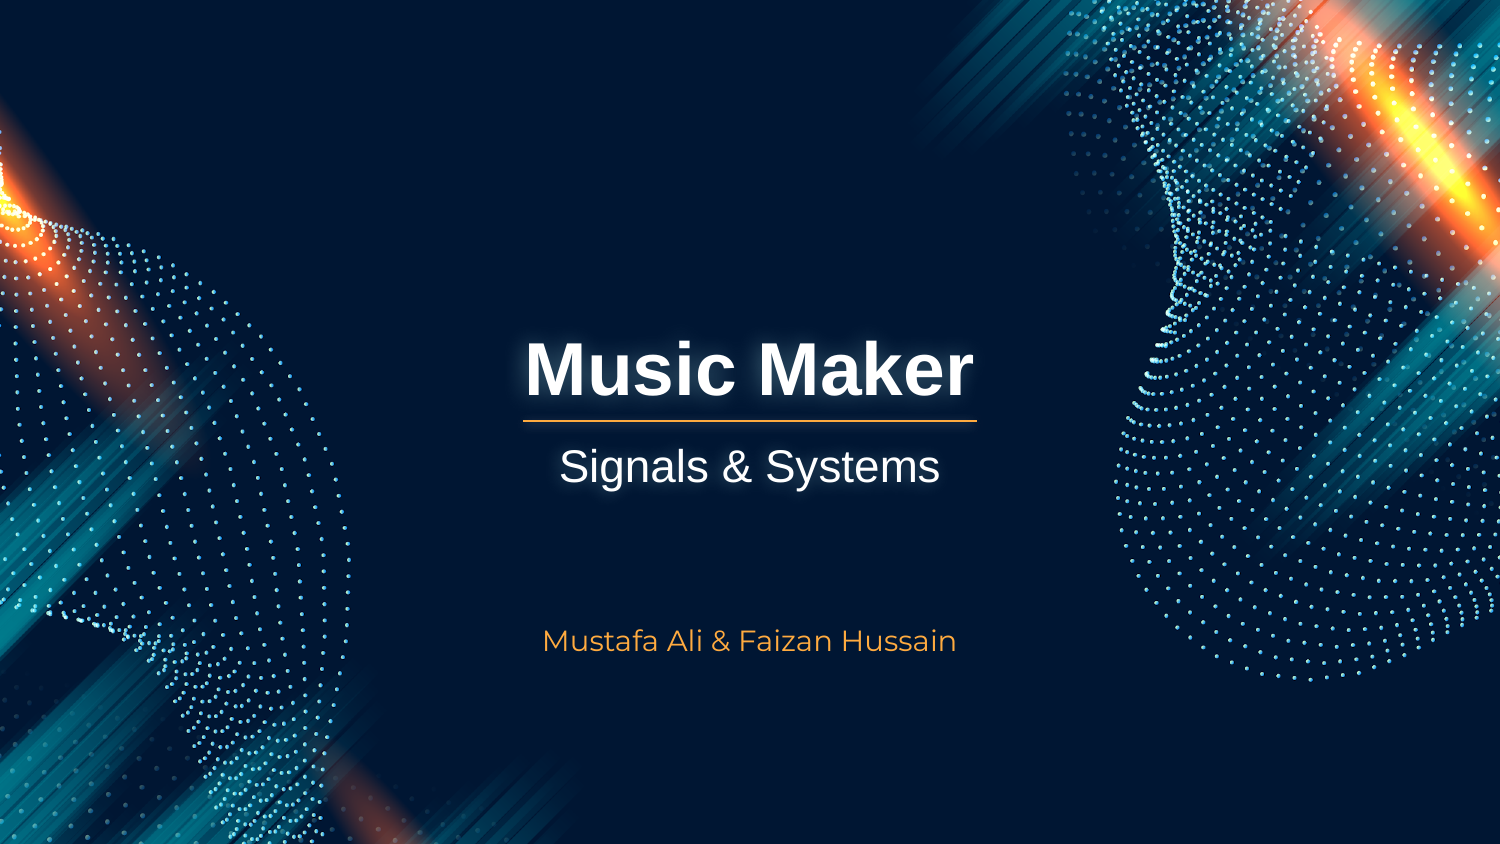

# Music Maker
Signals & Systems
Mustafa Ali & Faizan Hussain